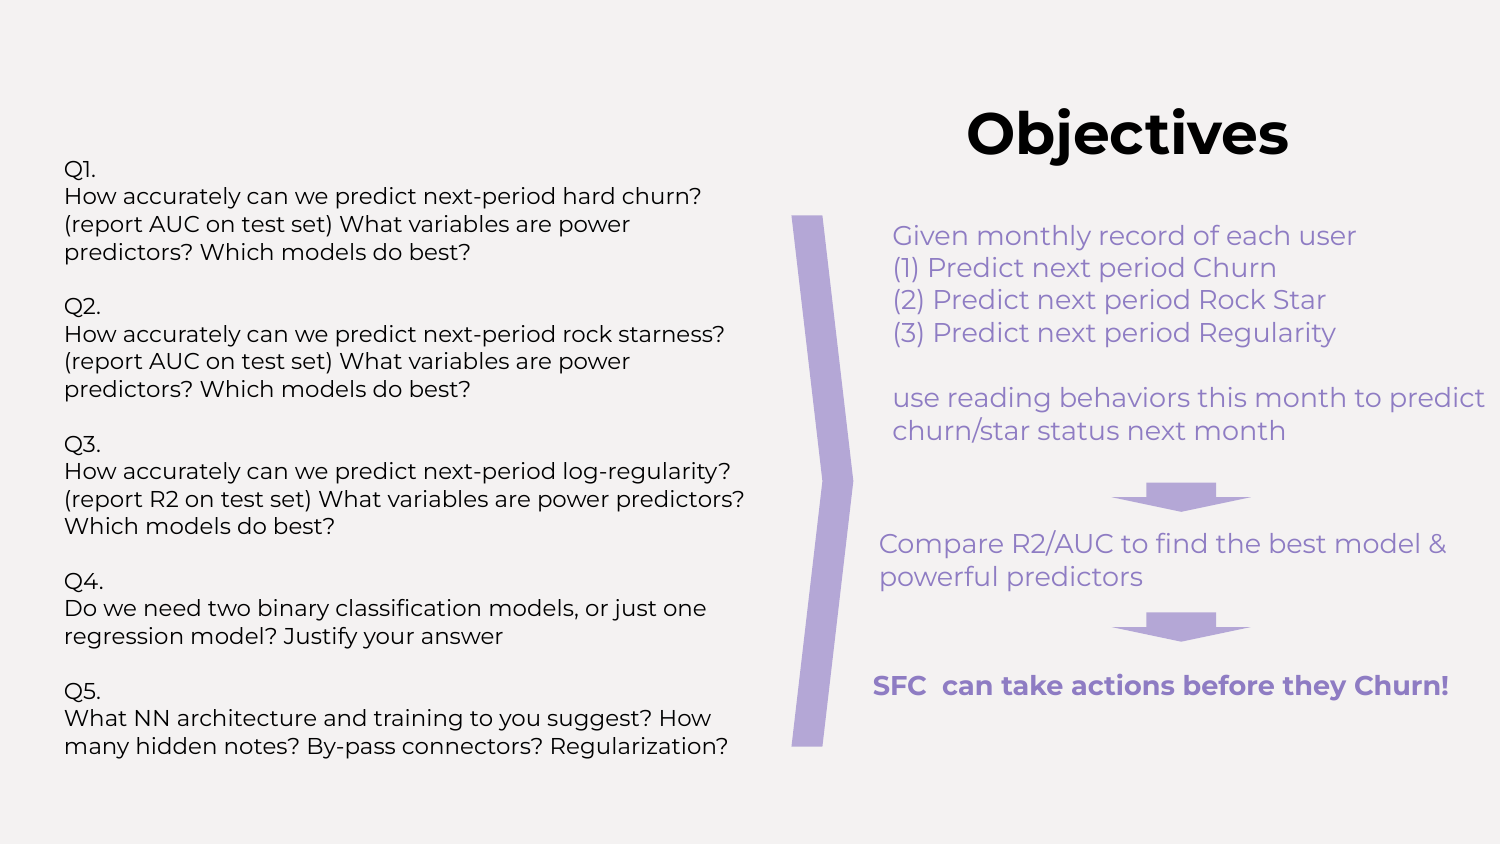

Objectives
Q1.
How accurately can we predict next-period hard churn? (report AUC on test set) What variables are power predictors? Which models do best?

Q2.
How accurately can we predict next-period rock starness? (report AUC on test set) What variables are power predictors? Which models do best?

Q3.
How accurately can we predict next-period log-regularity? (report R2 on test set) What variables are power predictors? Which models do best?

Q4.
Do we need two binary classification models, or just one regression model? Justify your answer

Q5.
What NN architecture and training to you suggest? How many hidden notes? By-pass connectors? Regularization?
Given monthly record of each user
(1) Predict next period Churn
(2) Predict next period Rock Star
(3) Predict next period Regularity

use reading behaviors this month to predict churn/star status next month

Compare R2/AUC to find the best model & powerful predictors

SFC  can take actions before they Churn!